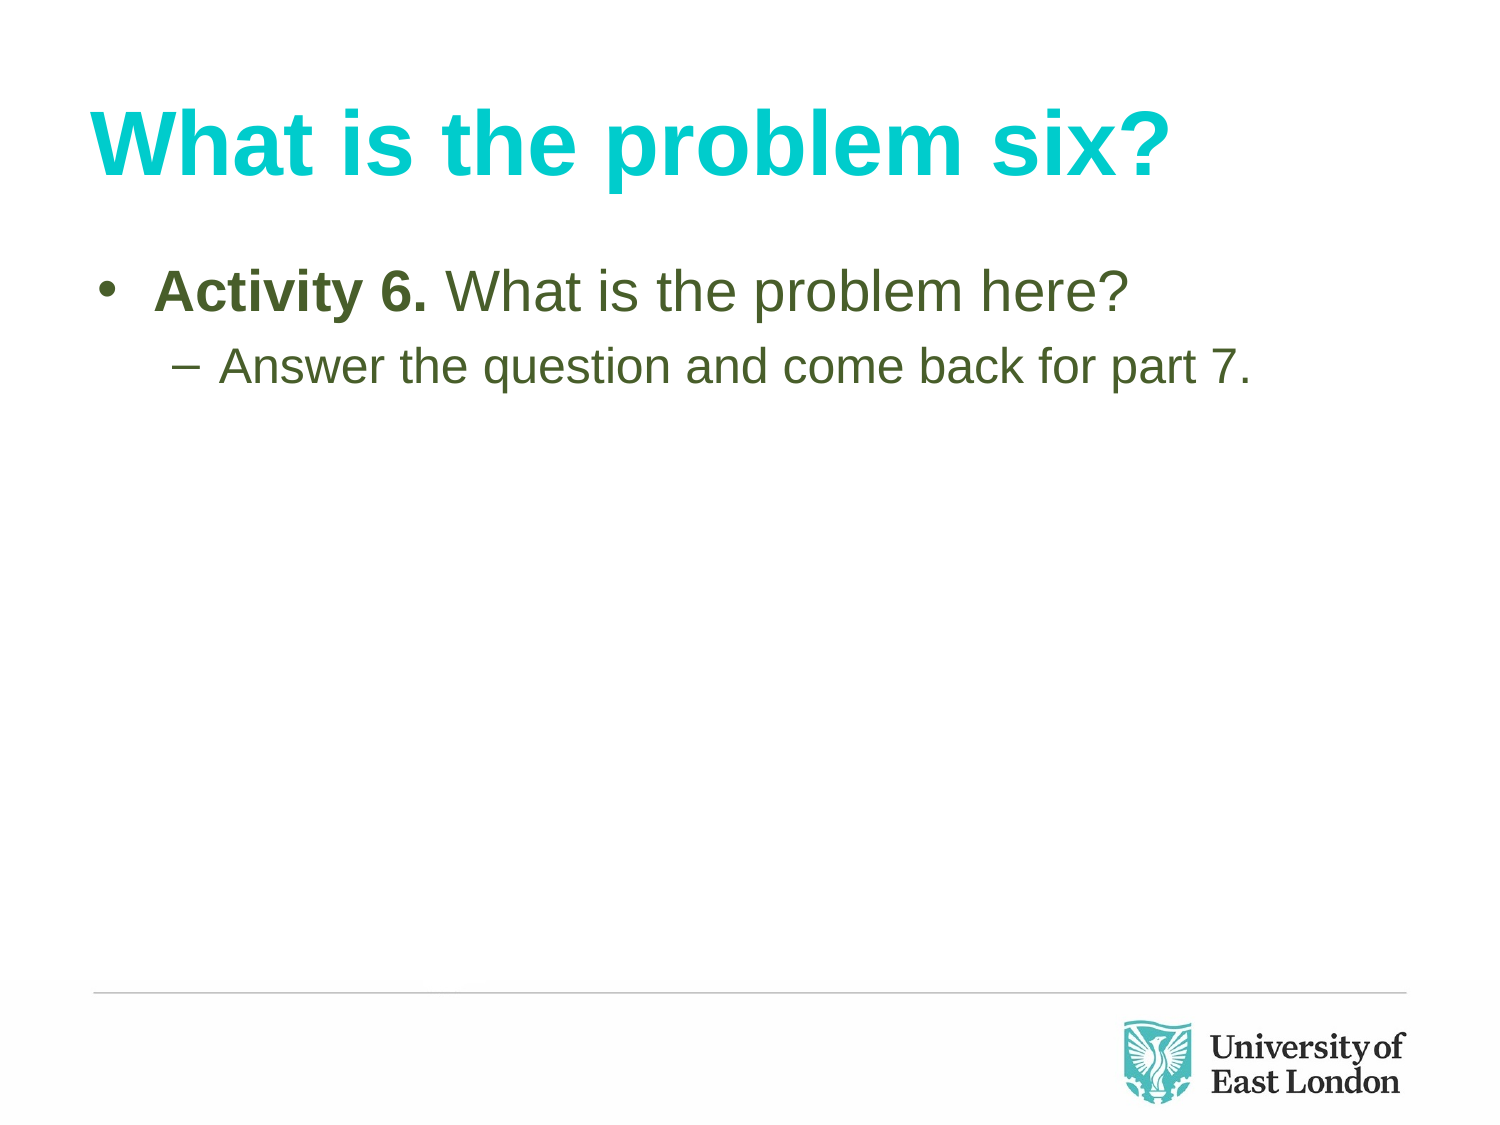

# What is the problem six?
Activity 6. What is the problem here?
Answer the question and come back for part 7.